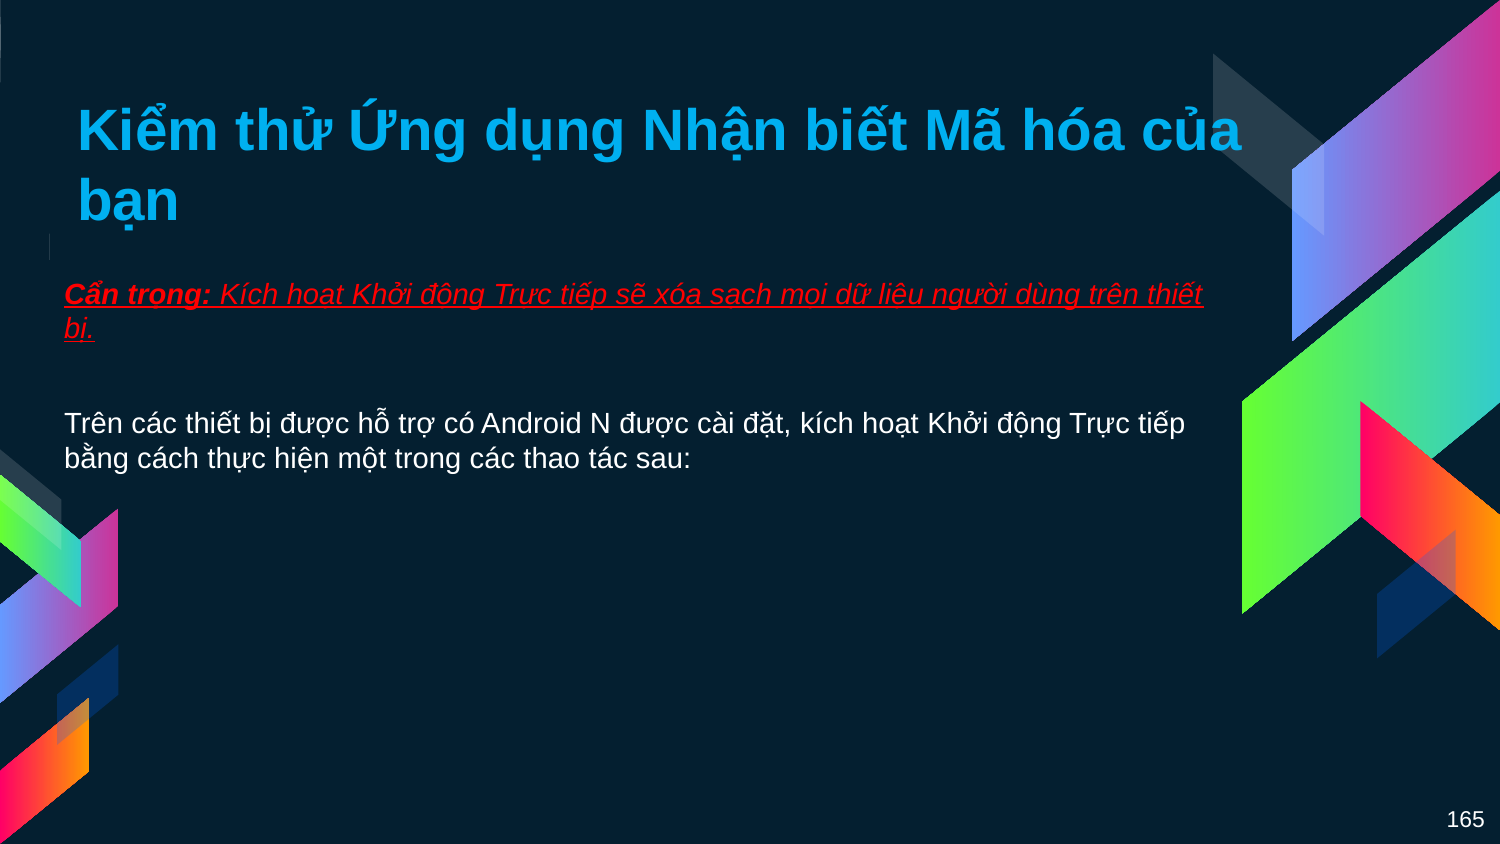

# Kiểm thử Ứng dụng Nhận biết Mã hóa của bạn

Cẩn trọng: Kích hoạt Khởi động Trực tiếp sẽ xóa sạch mọi dữ liệu người dùng trên thiết bị.

Trên các thiết bị được hỗ trợ có Android N được cài đặt, kích hoạt Khởi động Trực tiếp bằng cách thực hiện một trong các thao tác sau:

165